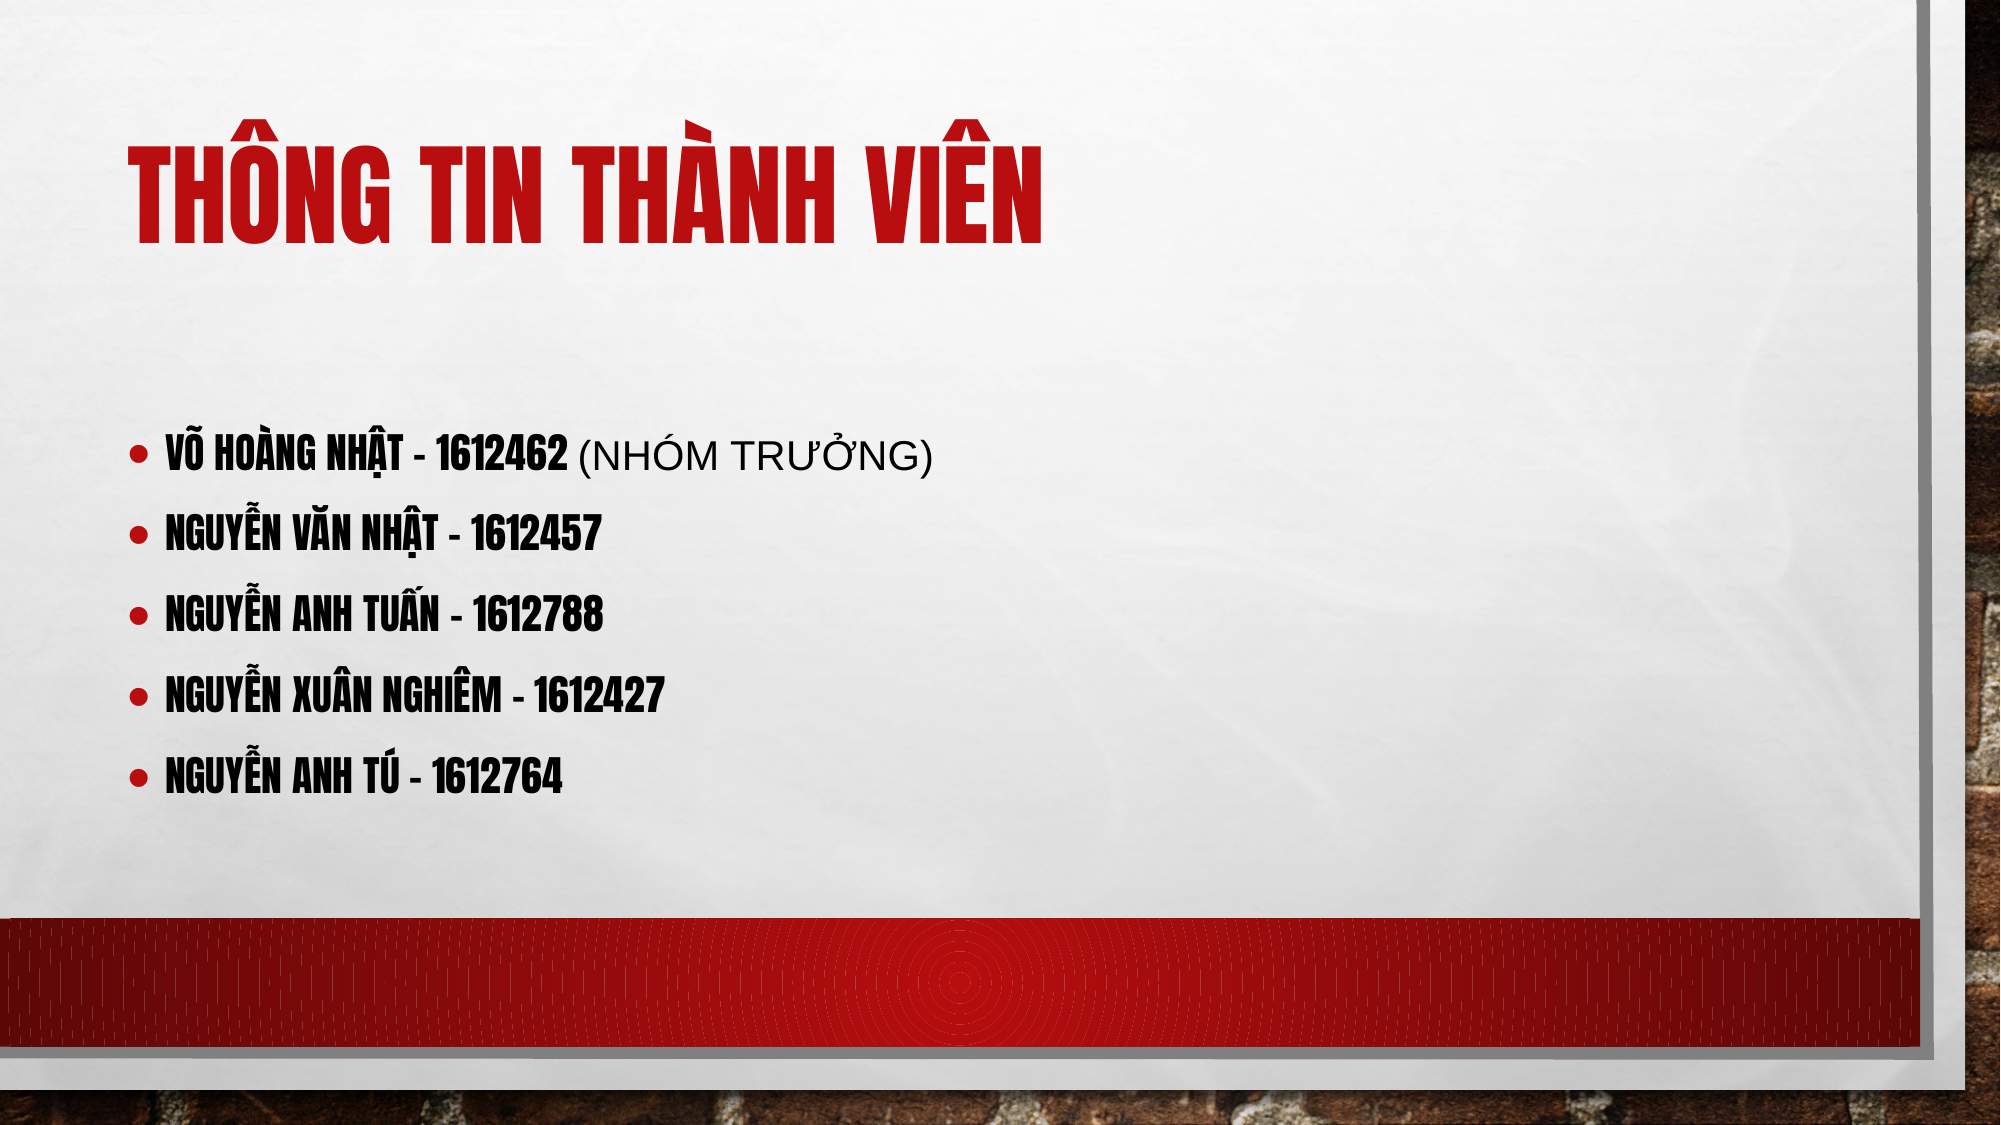

# Thông tin thành viên
Võ hoàng nhật – 1612462 (NHÓM TRƯỞNG)
Nguyễn văn nhật – 1612457
Nguyễn Anh Tuấn – 1612788
Nguyễn xuân nghiêm – 1612427
Nguyễn Anh tú - 1612764